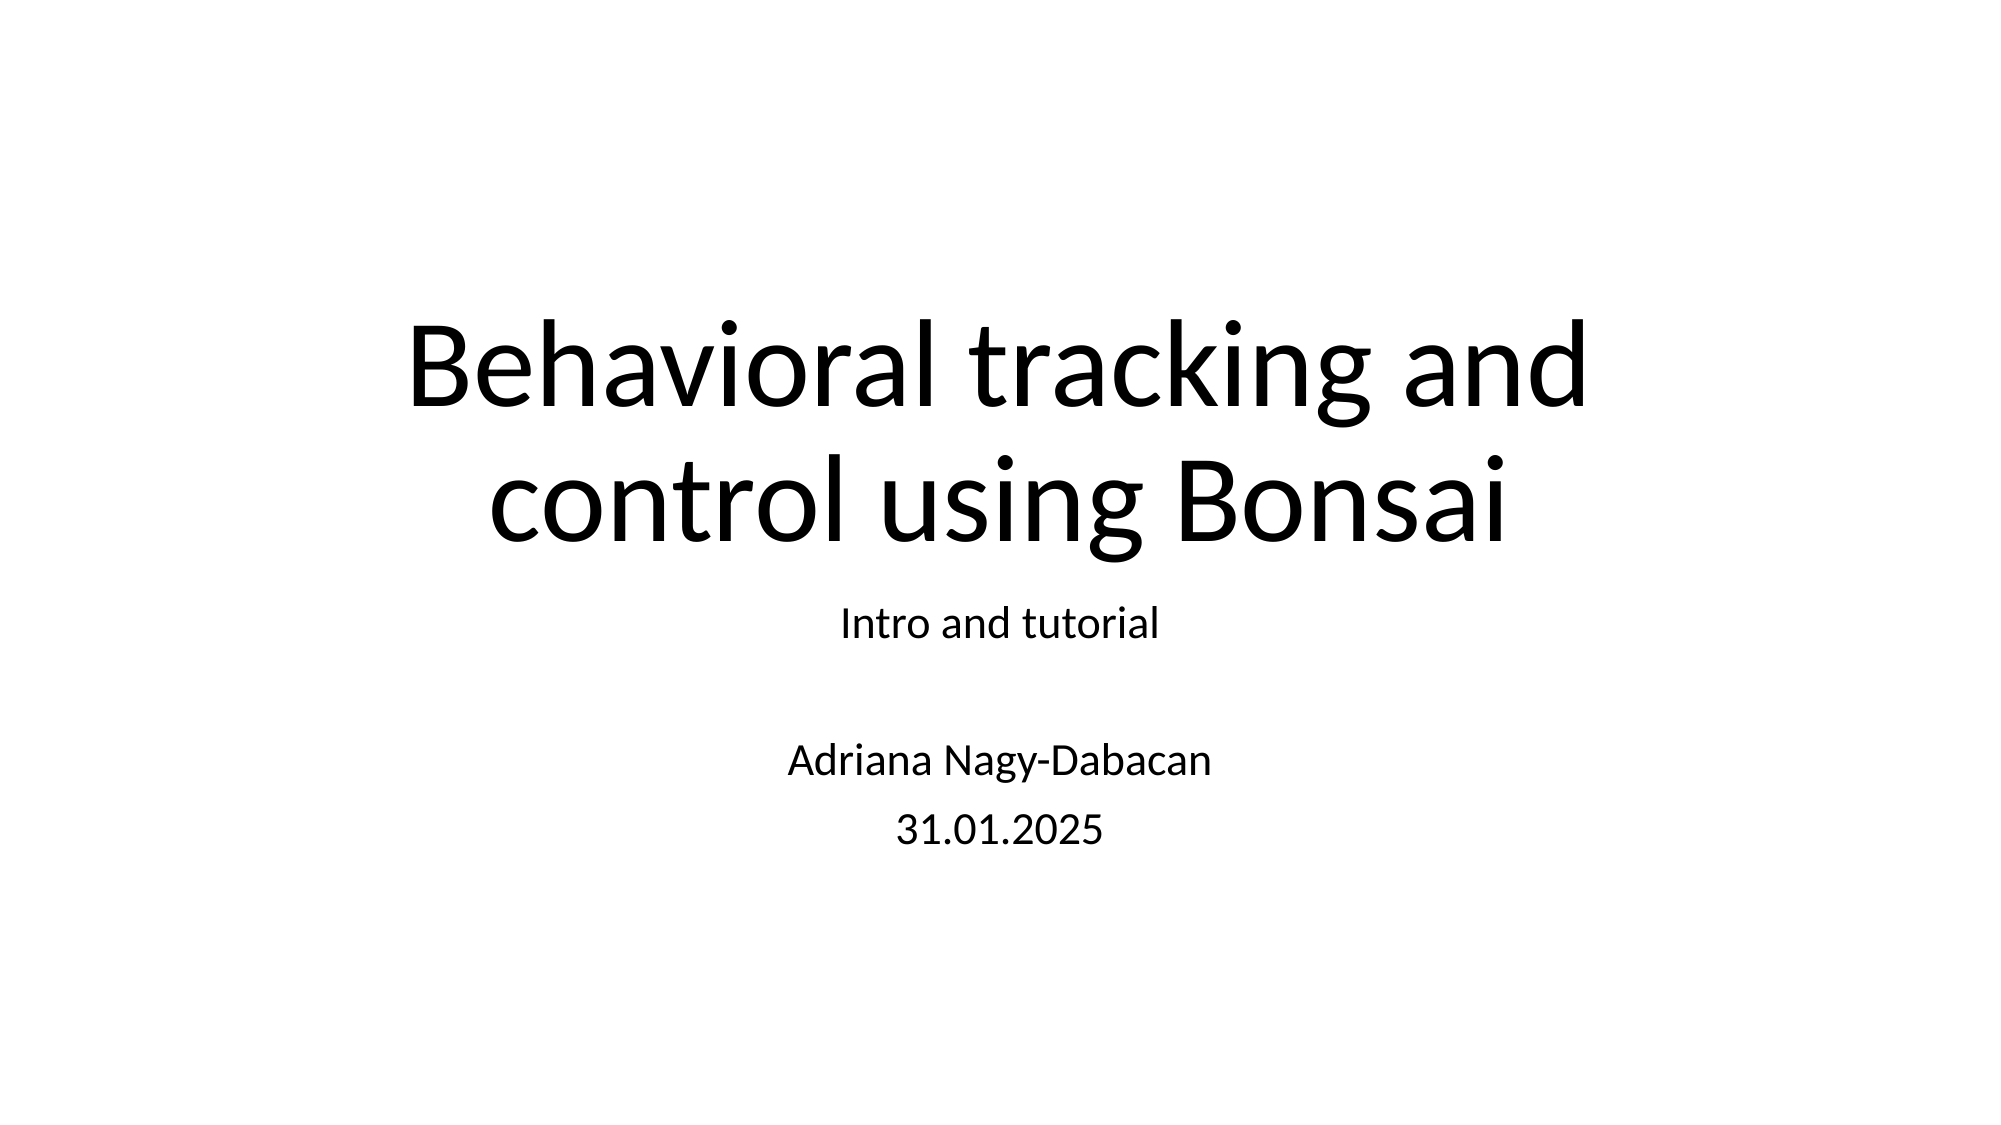

# Behavioral tracking and control using Bonsai
Intro and tutorial

Adriana Nagy-Dabacan
31.01.2025